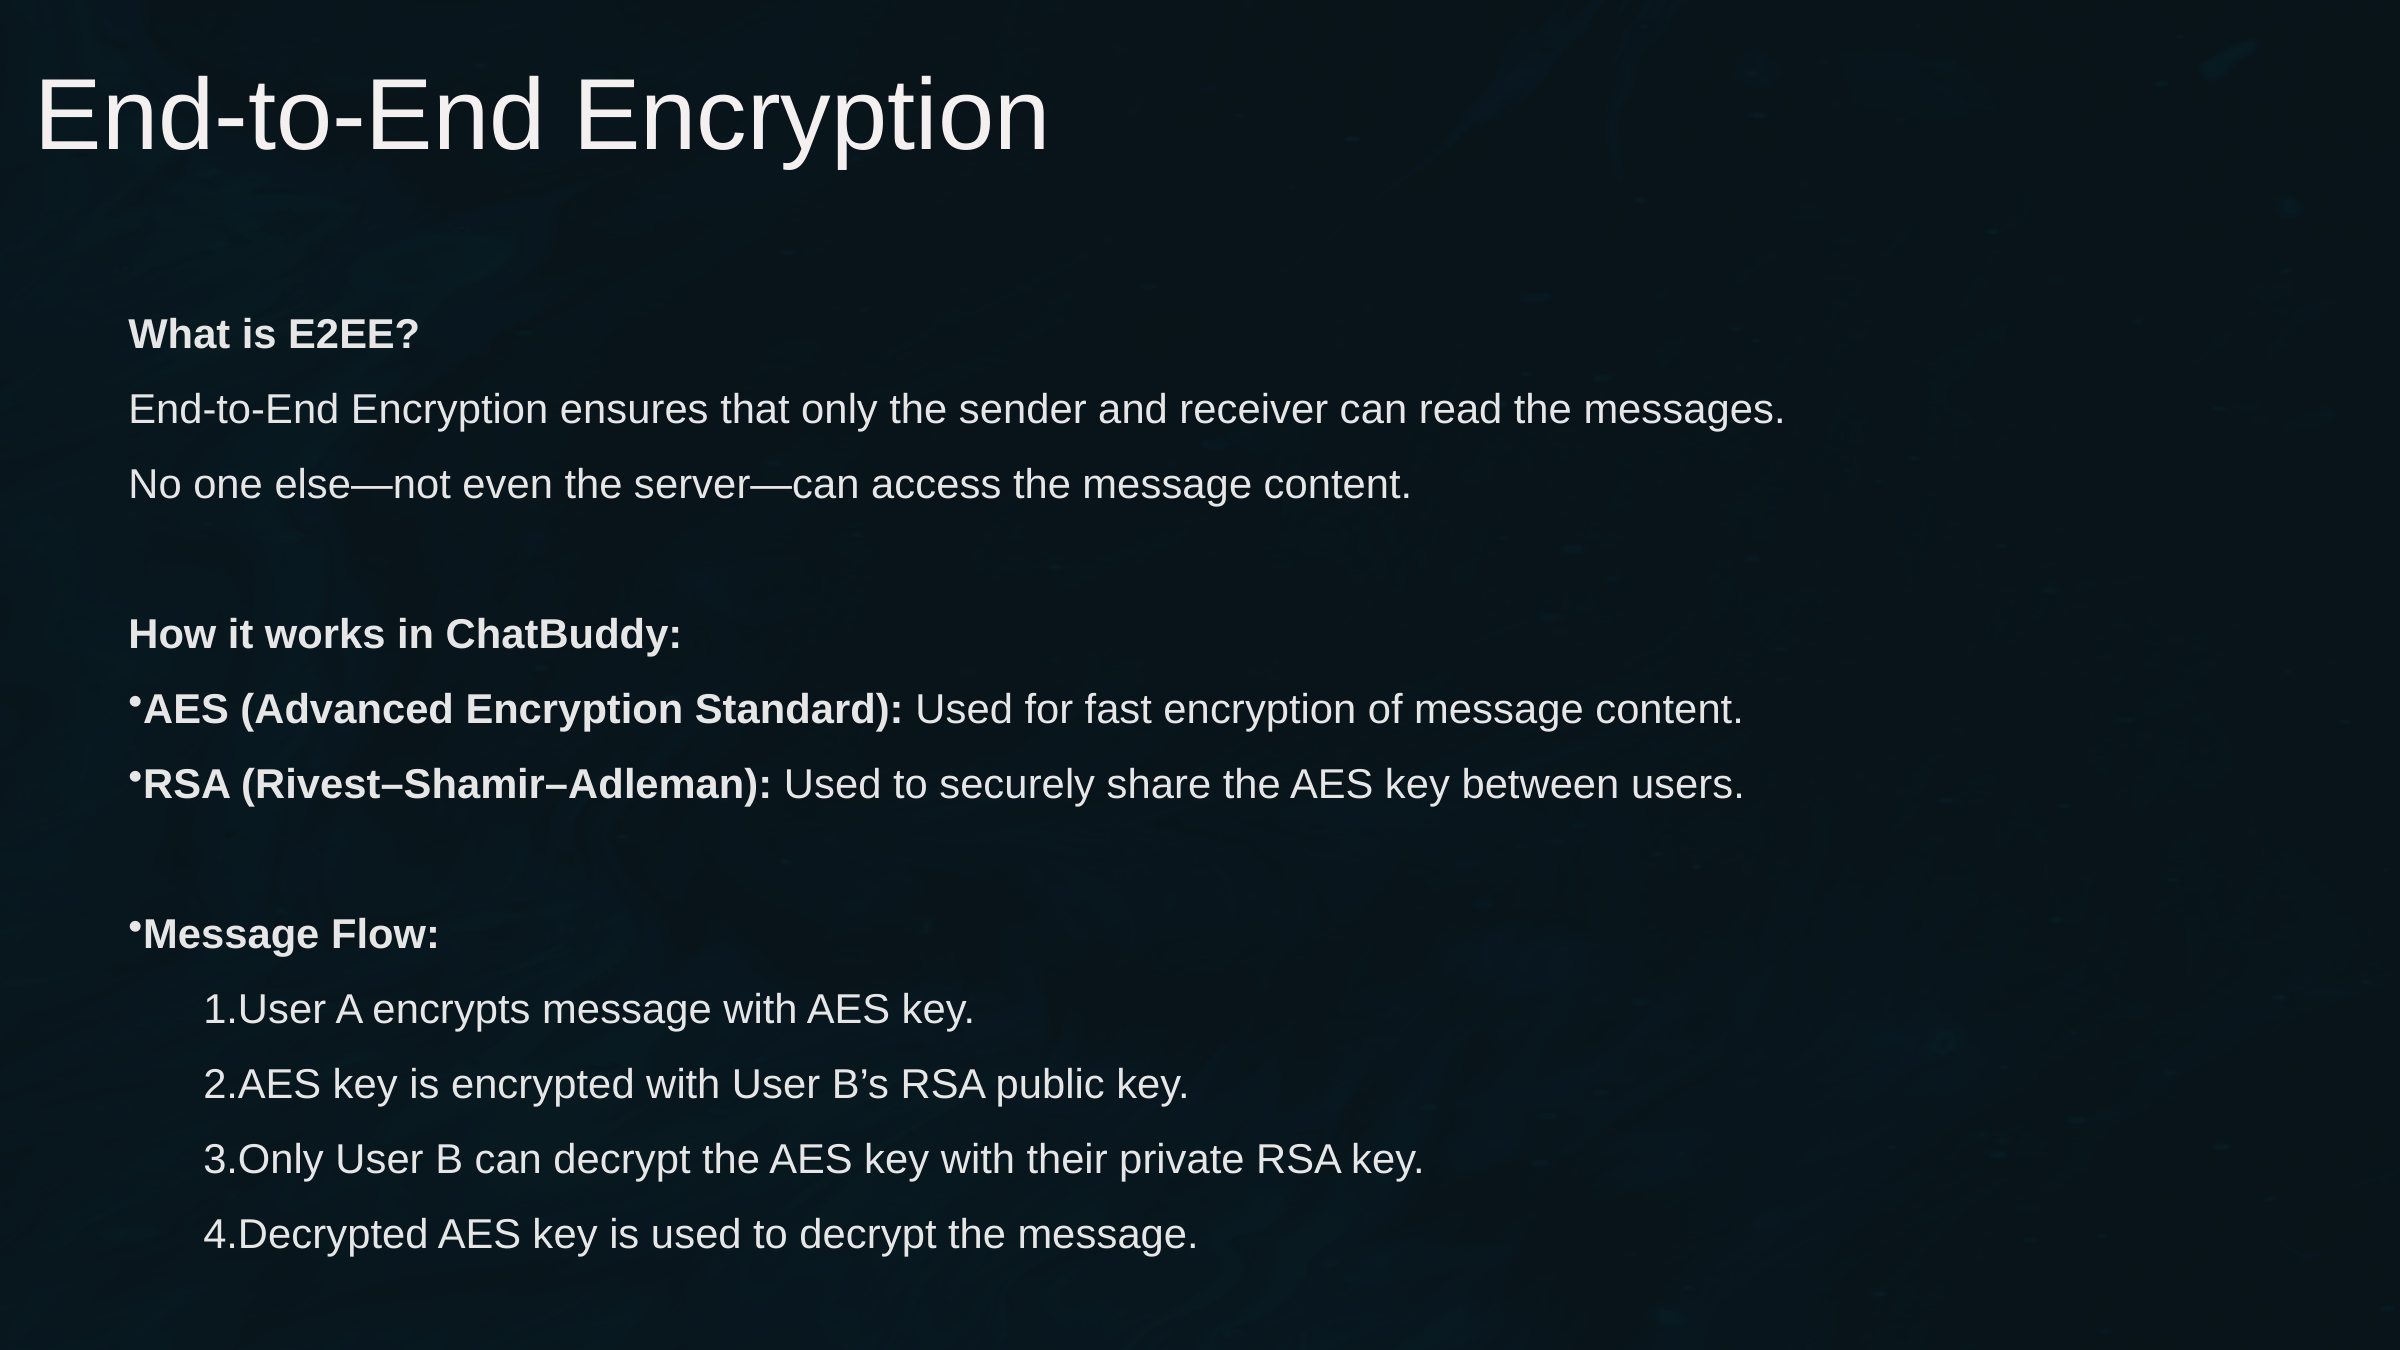

End-to-End Encryption
What is E2EE?
End-to-End Encryption ensures that only the sender and receiver can read the messages.
No one else—not even the server—can access the message content.

How it works in ChatBuddy:
AES (Advanced Encryption Standard): Used for fast encryption of message content.
RSA (Rivest–Shamir–Adleman): Used to securely share the AES key between users.

Message Flow:
User A encrypts message with AES key.
AES key is encrypted with User B’s RSA public key.
Only User B can decrypt the AES key with their private RSA key.
Decrypted AES key is used to decrypt the message.